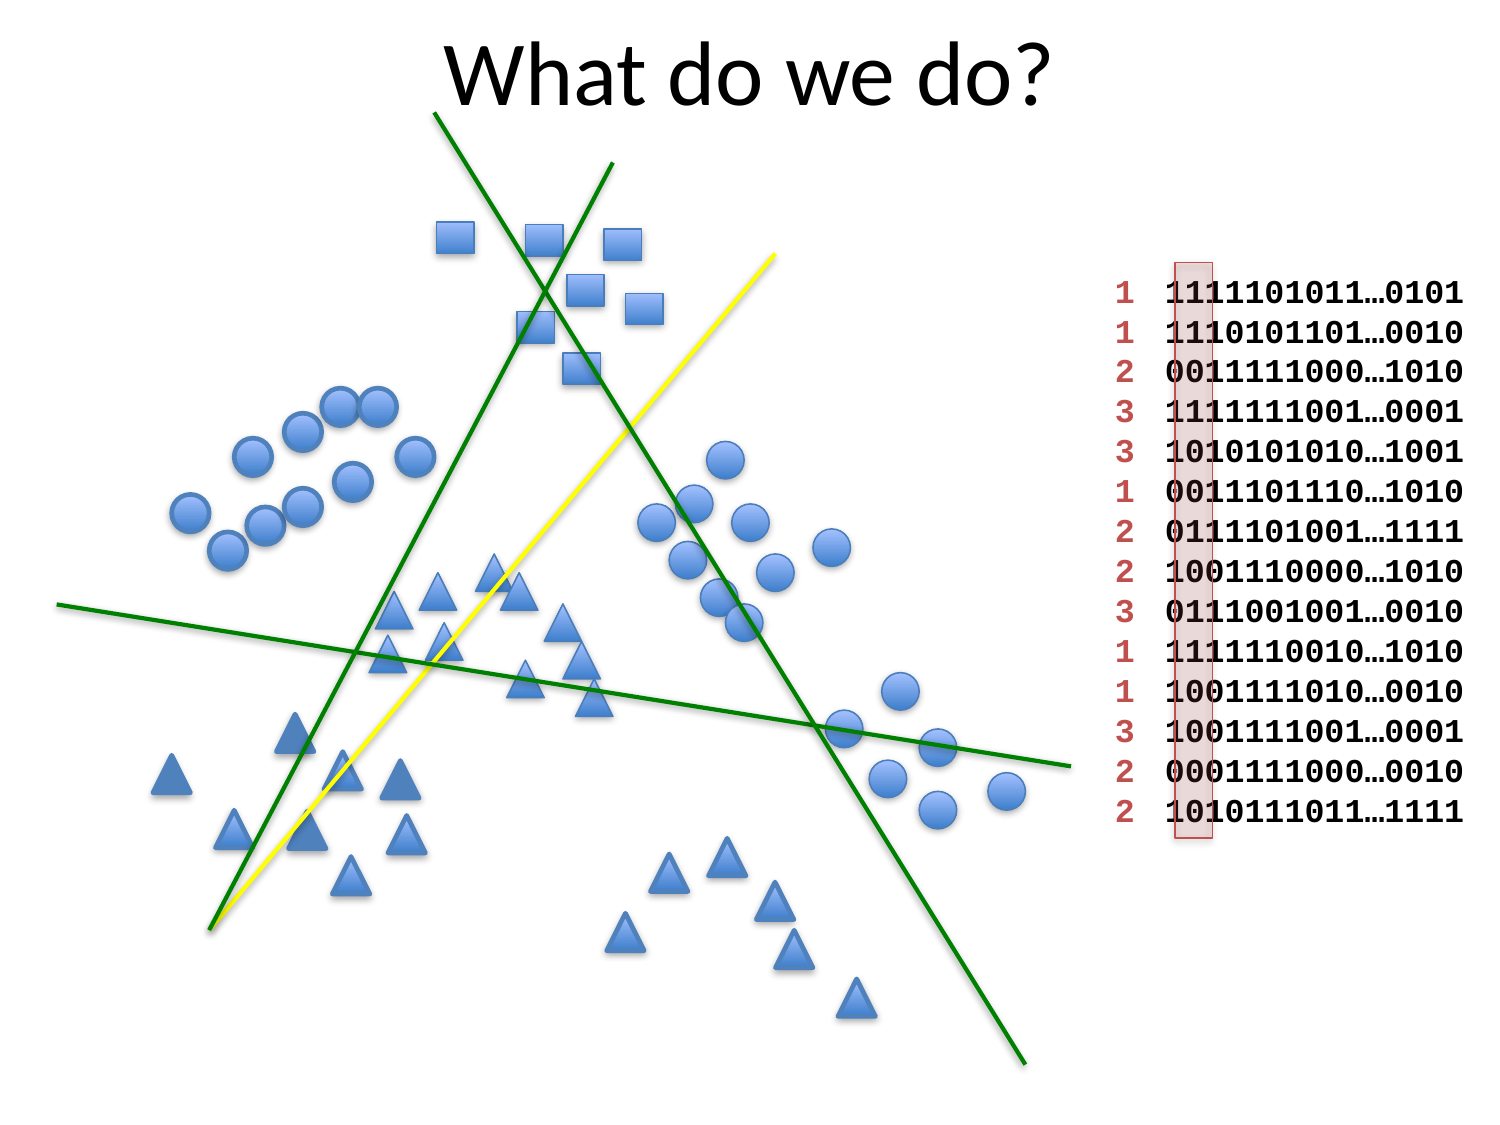

# What do we do?

1
1
2
3
3
1
2
2
3
1
1
3
2
2

1111101011…0101
1110101101…0010
0011111000…1010
1111111001…0001
1010101010…1001
0011101110…1010
0111101001…1111
1001110000…1010
0111001001…0010
1111110010…1010
1001111010…0010
1001111001…0001
0001111000…0010
1010111011…1111